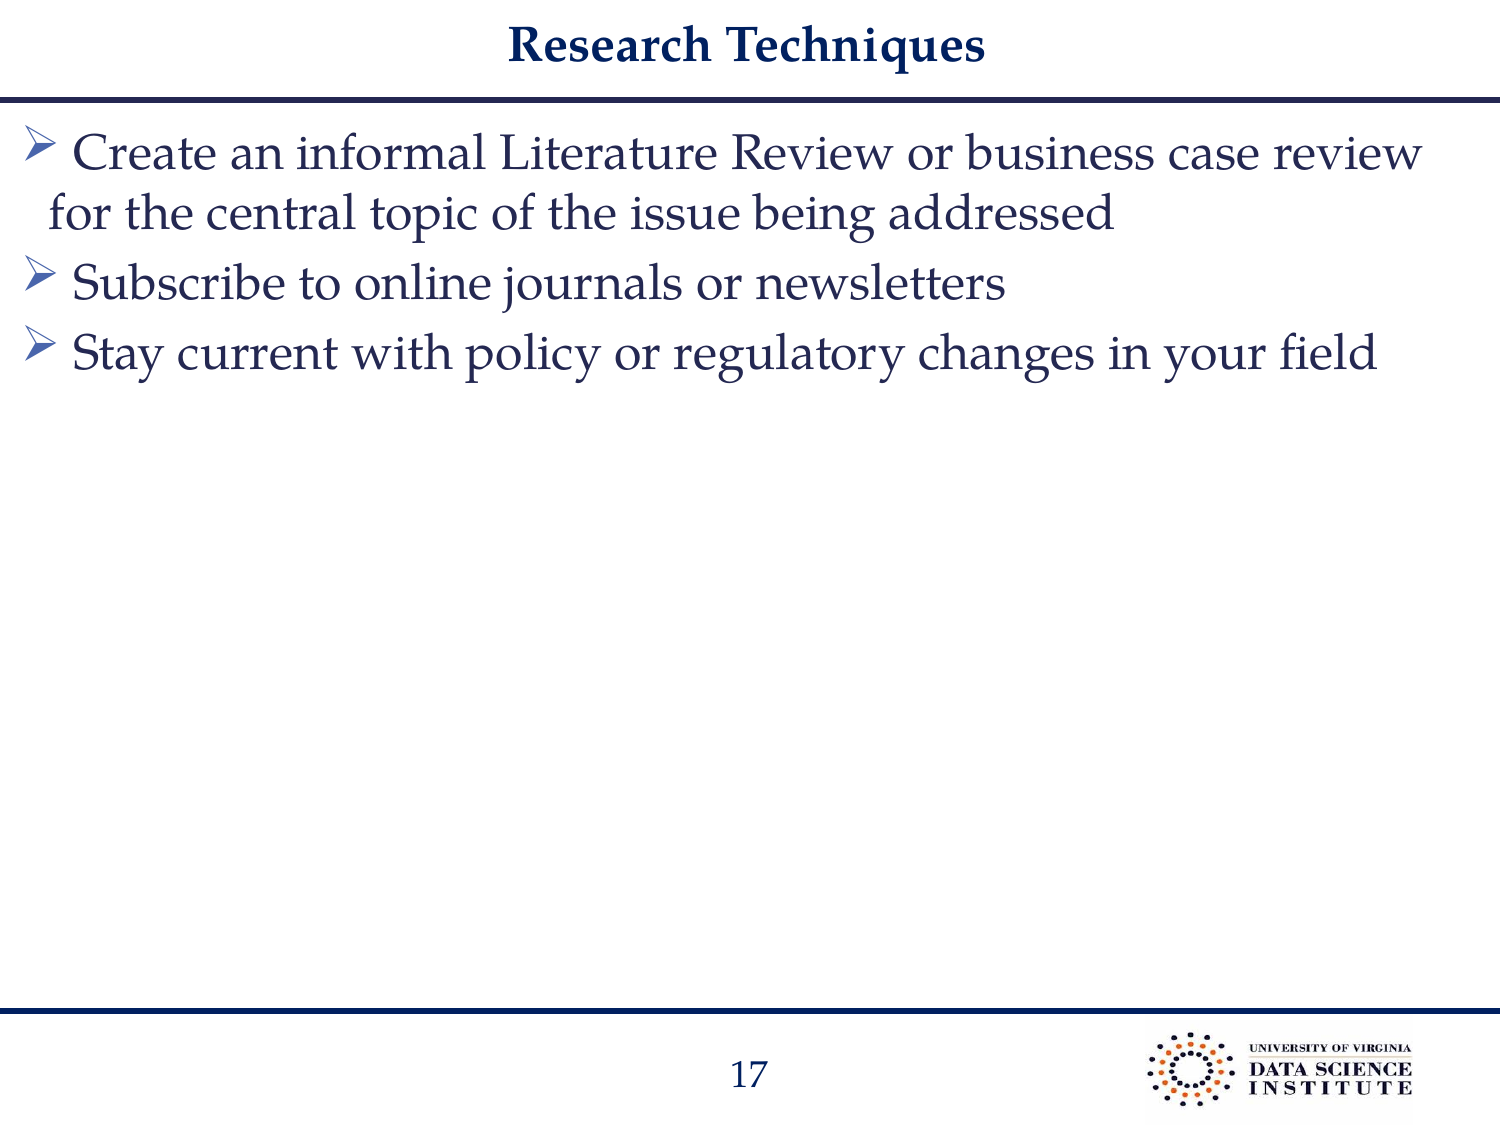

# Research Techniques
 Create an informal Literature Review or business case review for the central topic of the issue being addressed
 Subscribe to online journals or newsletters
 Stay current with policy or regulatory changes in your field